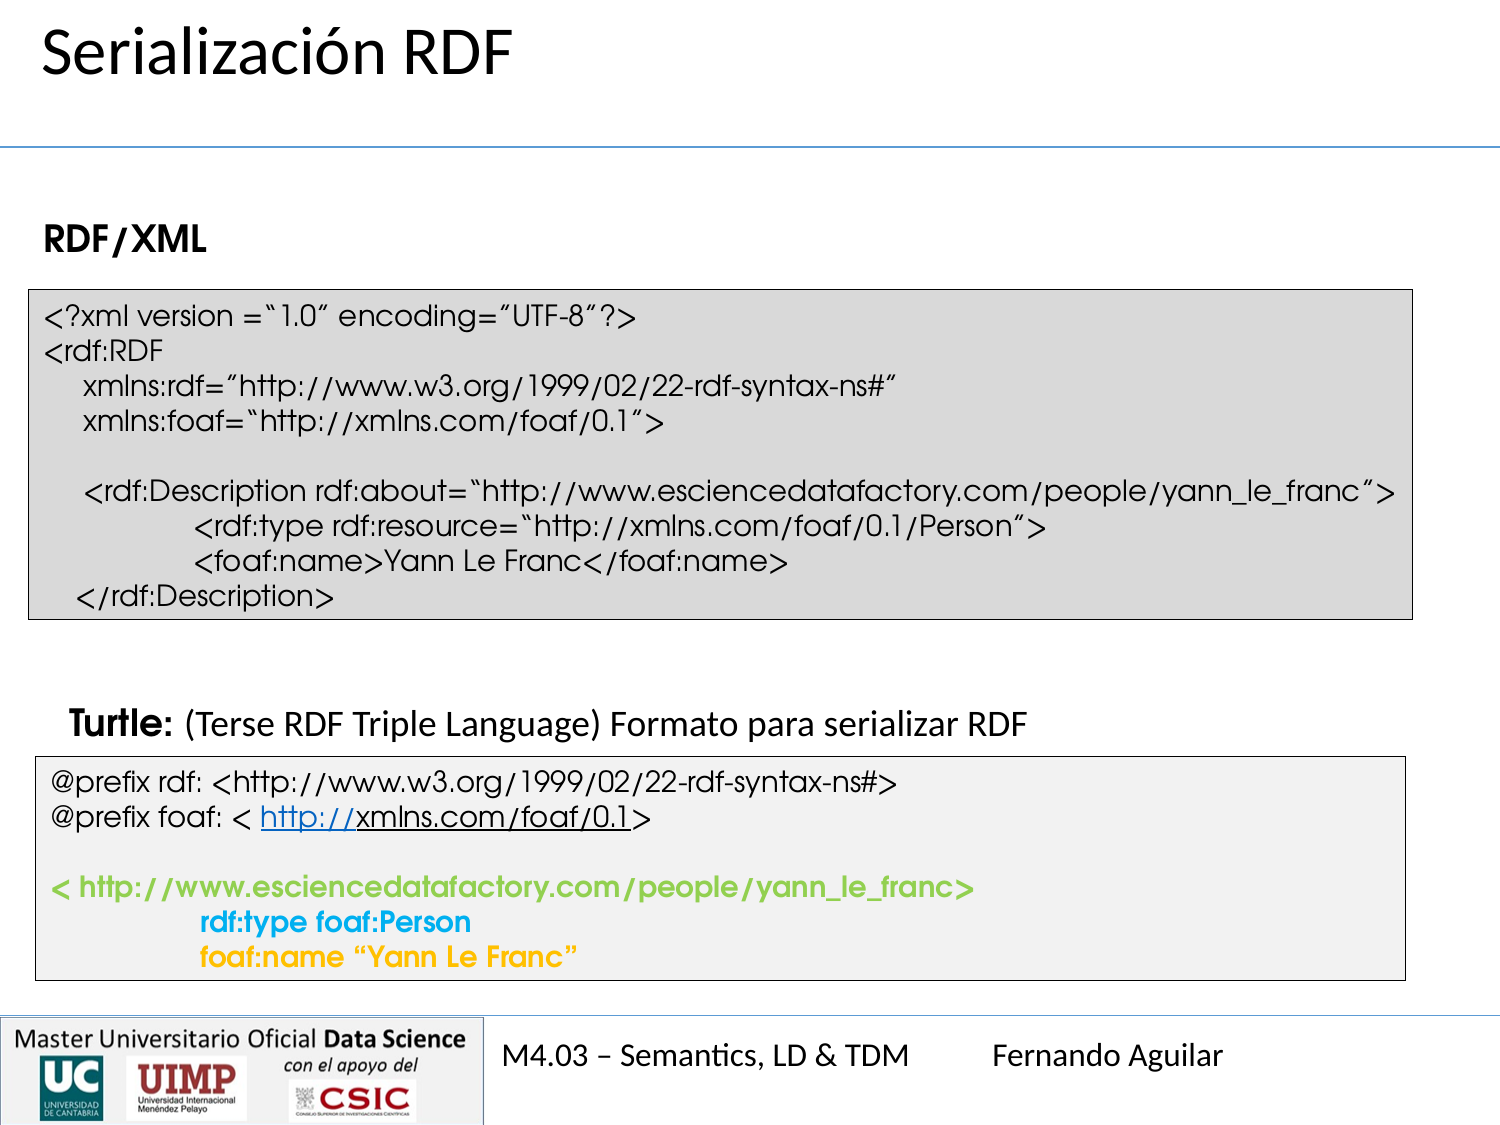

Serialización RDF
RDF/XML
<?xml version =“1.0” encoding=”UTF-8”?>
<rdf:RDF
     xmlns:rdf=”http://www.w3.org/1999/02/22-rdf-syntax-ns#”
     xmlns:foaf=“http://xmlns.com/foaf/0.1”>

     <rdf:Description rdf:about=“http://www.esciencedatafactory.com/people/yann_le_franc”>
	<rdf:type rdf:resource=“http://xmlns.com/foaf/0.1/Person”>
	<foaf:name>Yann Le Franc</foaf:name>
    </rdf:Description>
Turtle: (Terse RDF Triple Language) Formato para serializar RDF
@prefix rdf: <http://www.w3.org/1999/02/22-rdf-syntax-ns#>
@prefix foaf: < http://xmlns.com/foaf/0.1>

< http://www.esciencedatafactory.com/people/yann_le_franc>
	rdf:type foaf:Person
	foaf:name “Yann Le Franc”